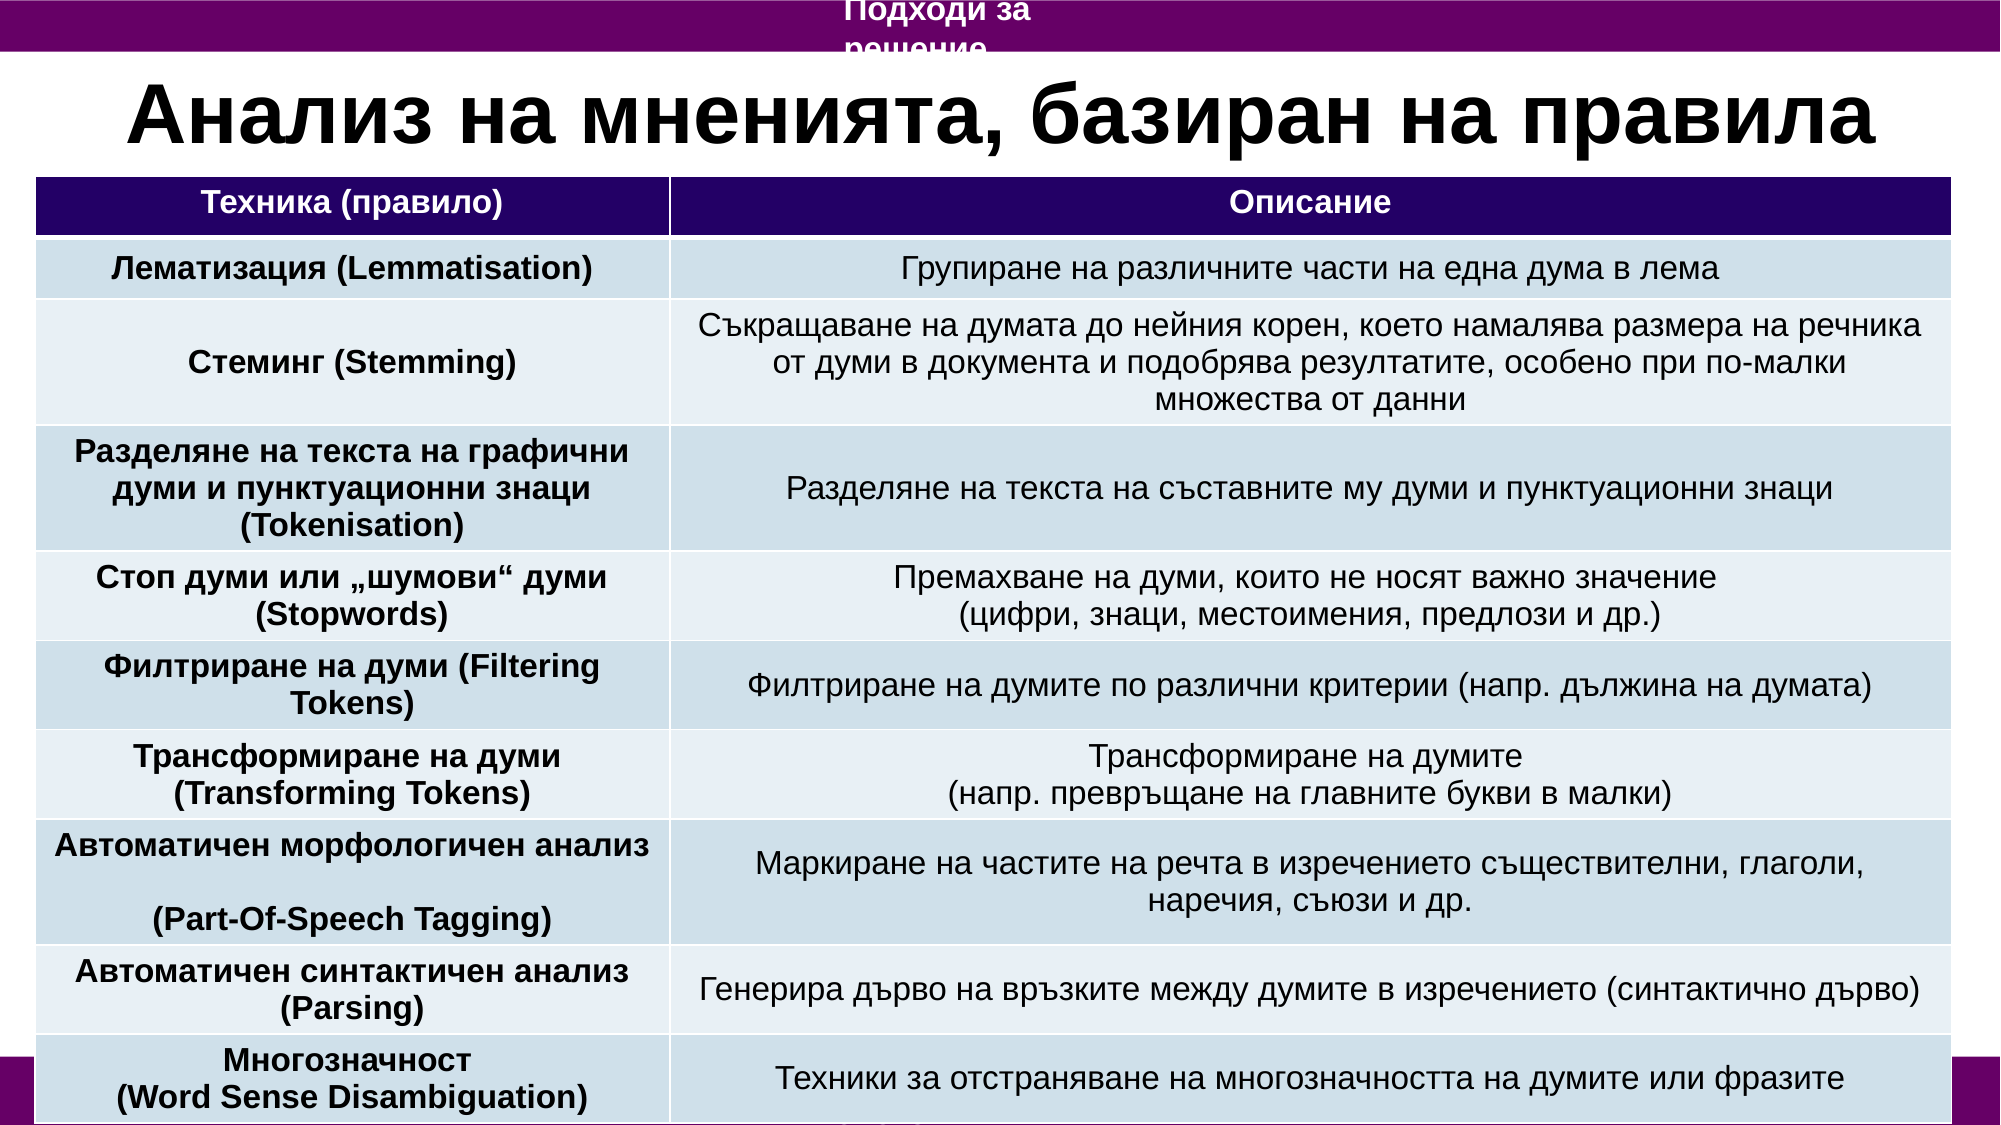

Подходи за решение

Анализ на мненията, базиран на правила
| Техника (правило) | Описание |
| --- | --- |
| Лематизация (Lemmatisation) | Групиране на различните части на една дума в лема |
| Стеминг (Stemming) | Съкращаване на думата до нейния корен, което намалява размера на речника от думи в документа и подобрява резултатите, особено при по-малки множества от данни |
| Разделяне на текста на графични думи и пунктуационни знаци (Tokenisation) | Разделяне на текста на съставните му думи и пунктуационни знаци |
| Стоп думи или „шумови“ думи (Stopwords) | Премахване на думи, които не носят важно значение (цифри, знаци, местоимения, предлози и др.) |
| Филтриране на думи (Filtering Tokens) | Филтриране на думите по различни критерии (напр. дължина на думата) |
| Трансформиране на думи (Transforming Tokens) | Трансформиране на думите (напр. превръщане на главните букви в малки) |
| Автоматичен морфологичен анализ (Part-Of-Speech Tagging) | Маркиране на частите на речта в изречението съществителни, глаголи, наречия, съюзи и др. |
| Автоматичен синтактичен анализ (Parsing) | Генерира дърво на връзките между думите в изречението (синтактично дърво) |
| Многозначност (Word Sense Disambiguation) | Техники за отстраняване на многозначността на думите или фразите |

24.1.2024 г.
Интелигентни системи
9